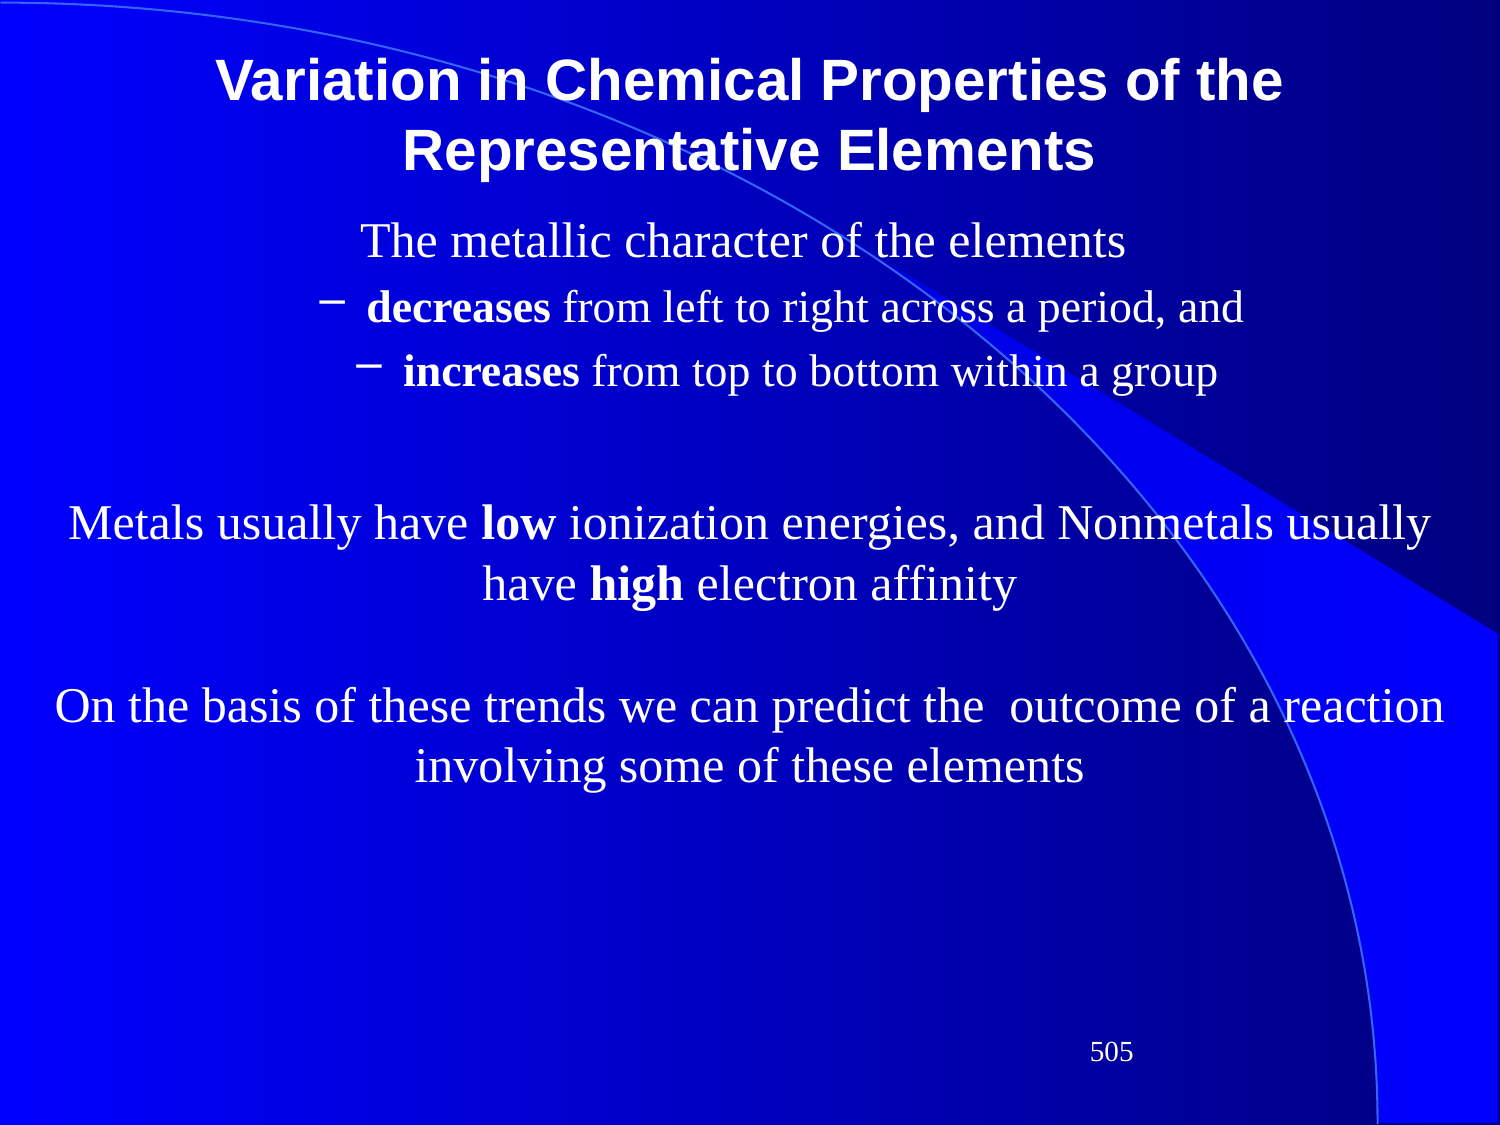

# Variation in Chemical Properties of the Representative Elements
The metallic character of the elements
decreases from left to right across a period, and
increases from top to bottom within a group

Metals usually have low ionization energies, and Nonmetals usually have high electron affinity

On the basis of these trends we can predict the  outcome of a reaction involving some of these elements
505